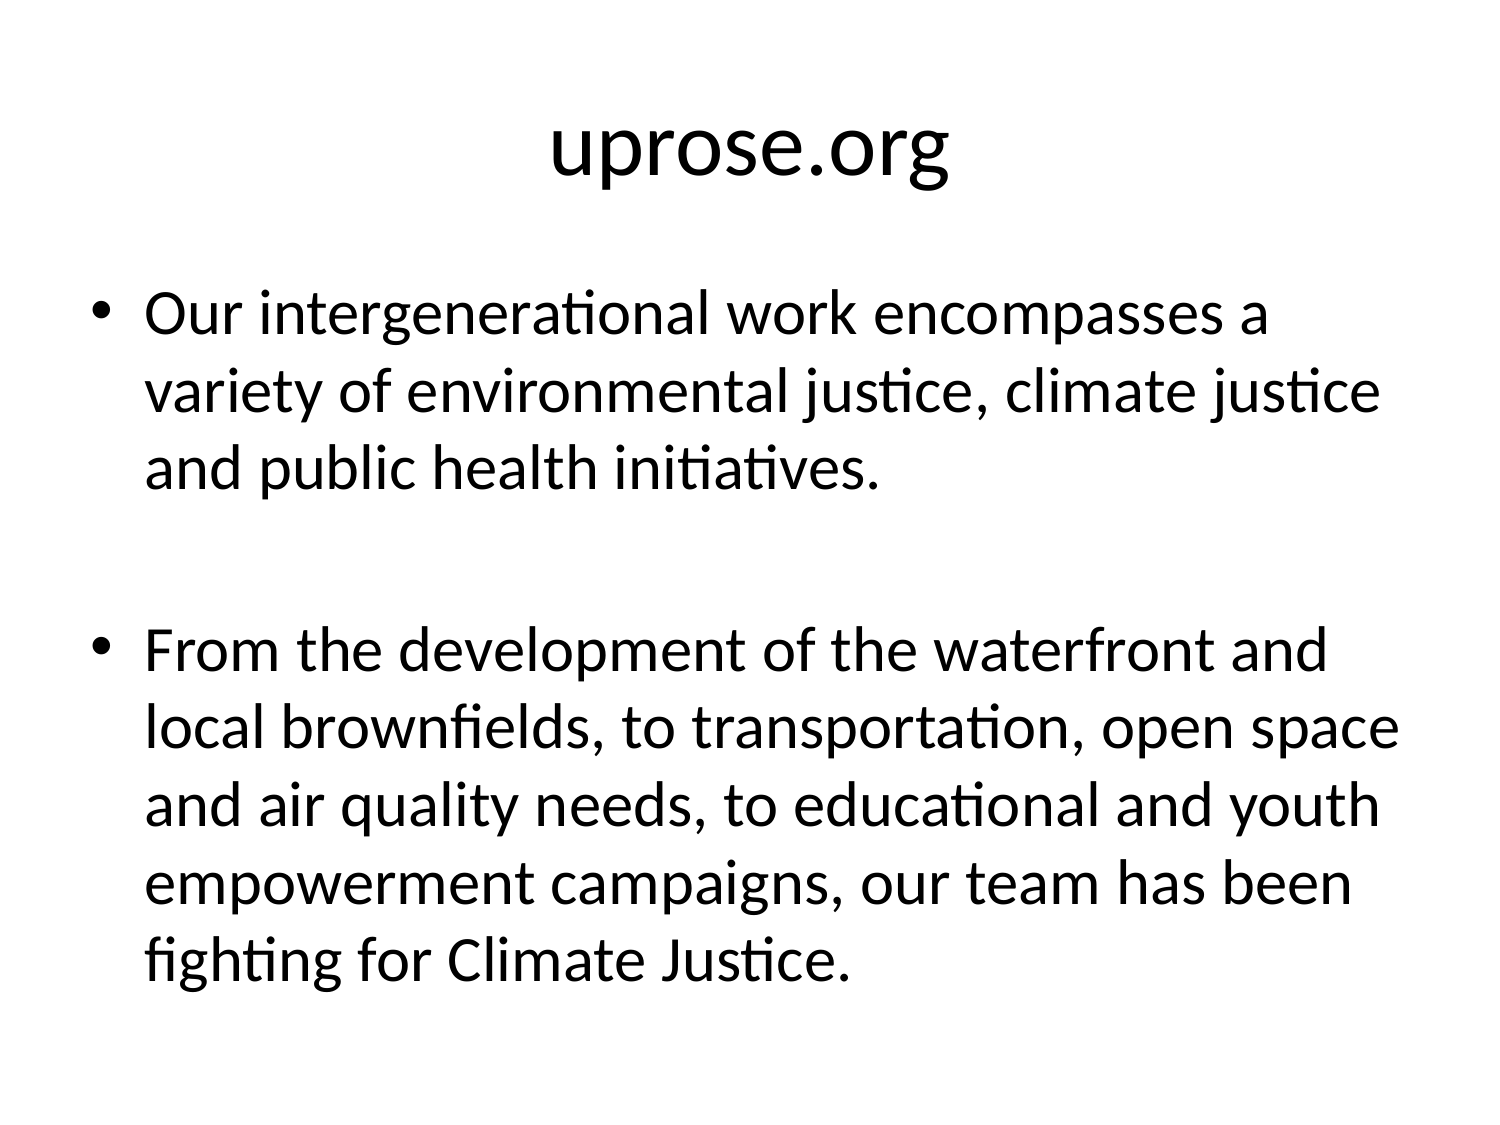

# uprose.org
Our intergenerational work encompasses a variety of environmental justice, climate justice and public health initiatives.

From the development of the waterfront and local brownfields, to transportation, open space and air quality needs, to educational and youth empowerment campaigns, our team has been fighting for Climate Justice.